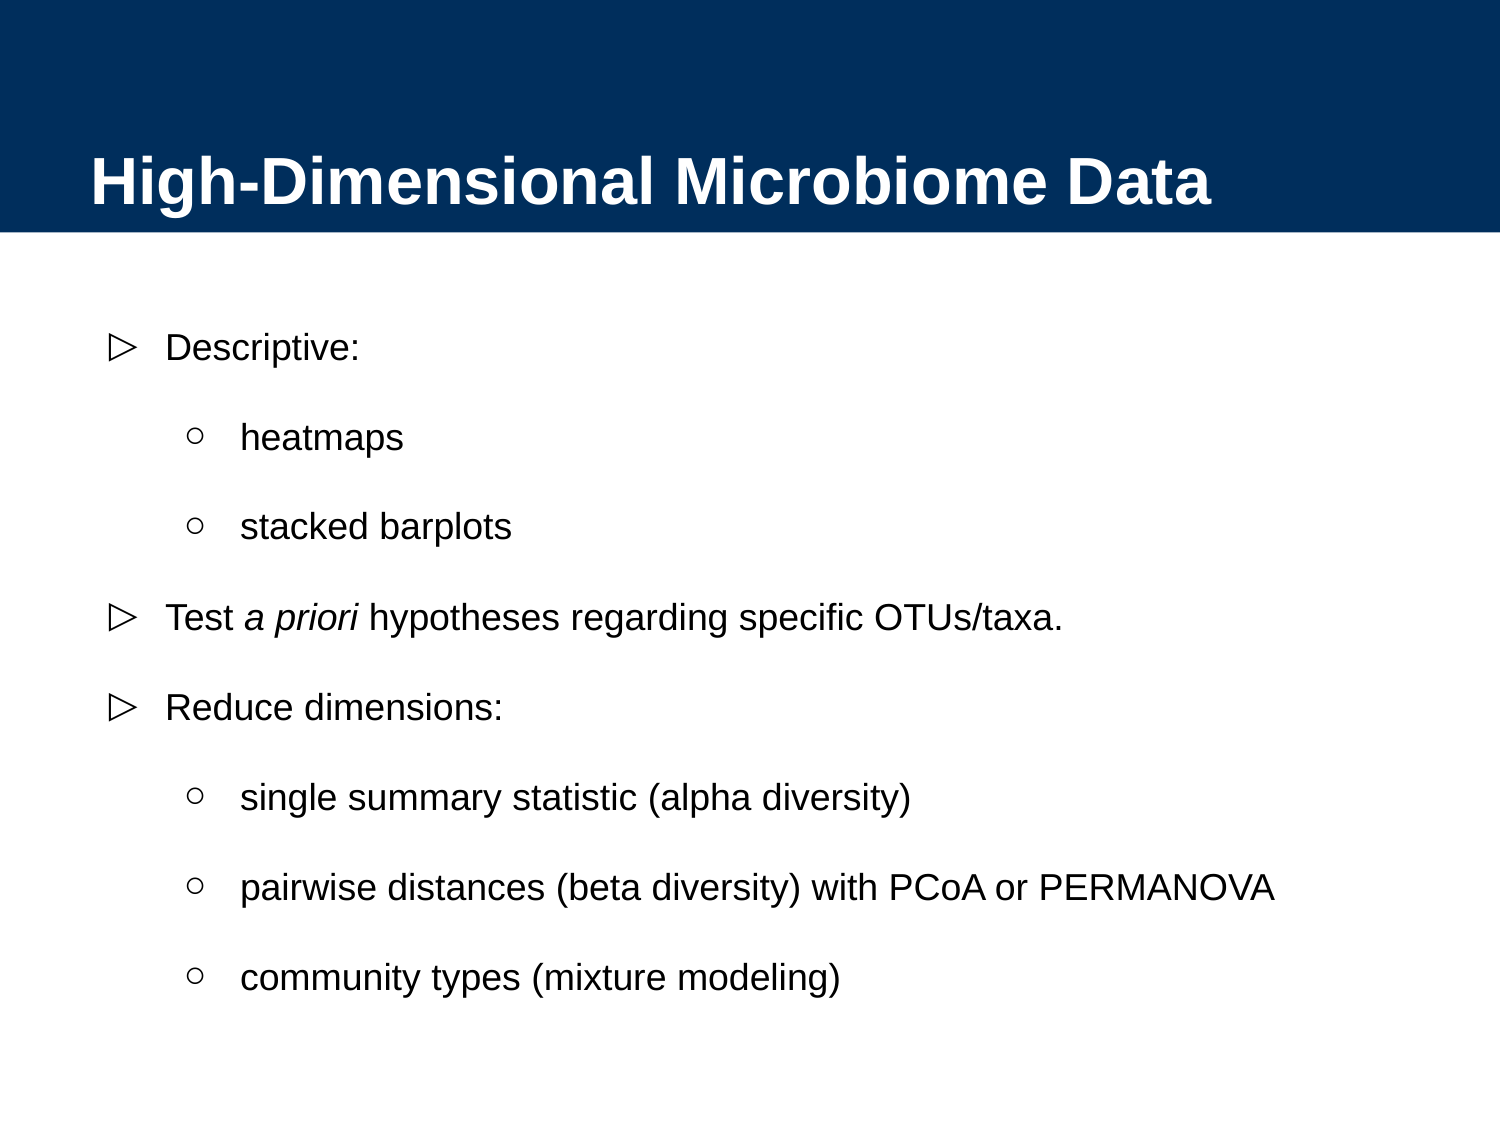

# High-Dimensional Microbiome Data
Descriptive:
heatmaps
stacked barplots
Test a priori hypotheses regarding specific OTUs/taxa.
Reduce dimensions:
single summary statistic (alpha diversity)
pairwise distances (beta diversity) with PCoA or PERMANOVA
community types (mixture modeling)